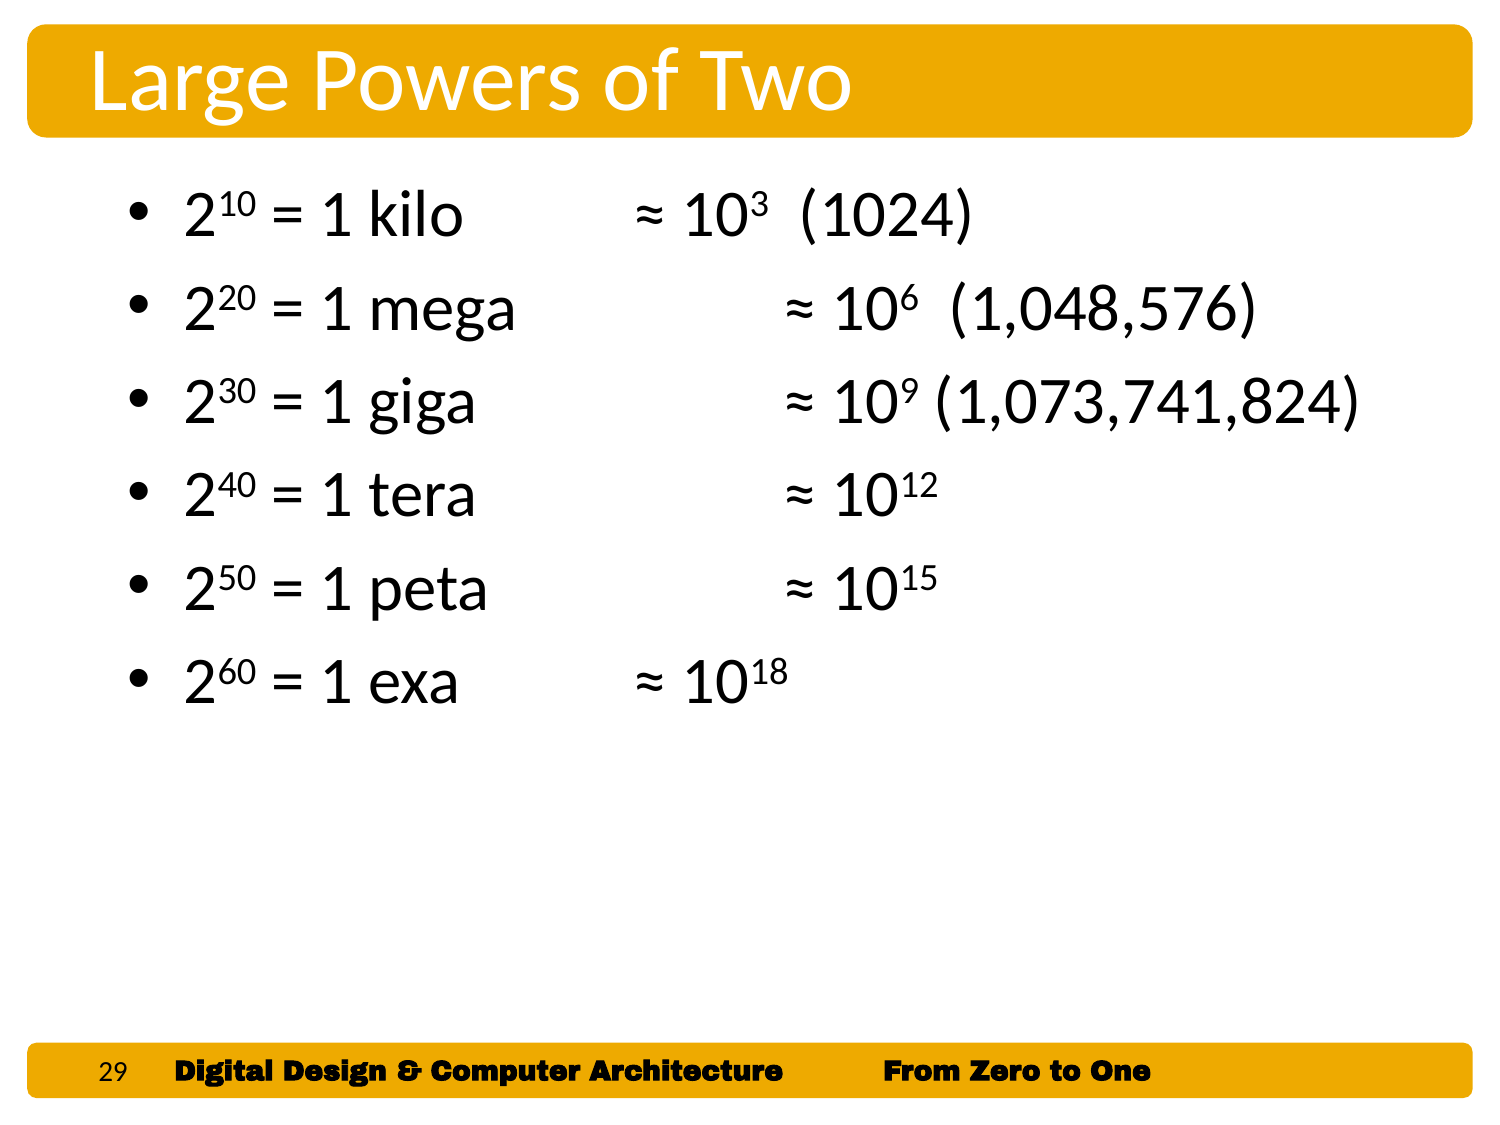

Large Powers of Two
210 = 1 kilo 		≈ 103  (1024)
220 = 1 mega 		≈ 106  (1,048,576)
230 = 1 giga 		≈ 109 (1,073,741,824)
240 = 1 tera 		≈ 1012
250 = 1 peta 		≈ 1015
260 = 1 exa 		≈ 1018

29